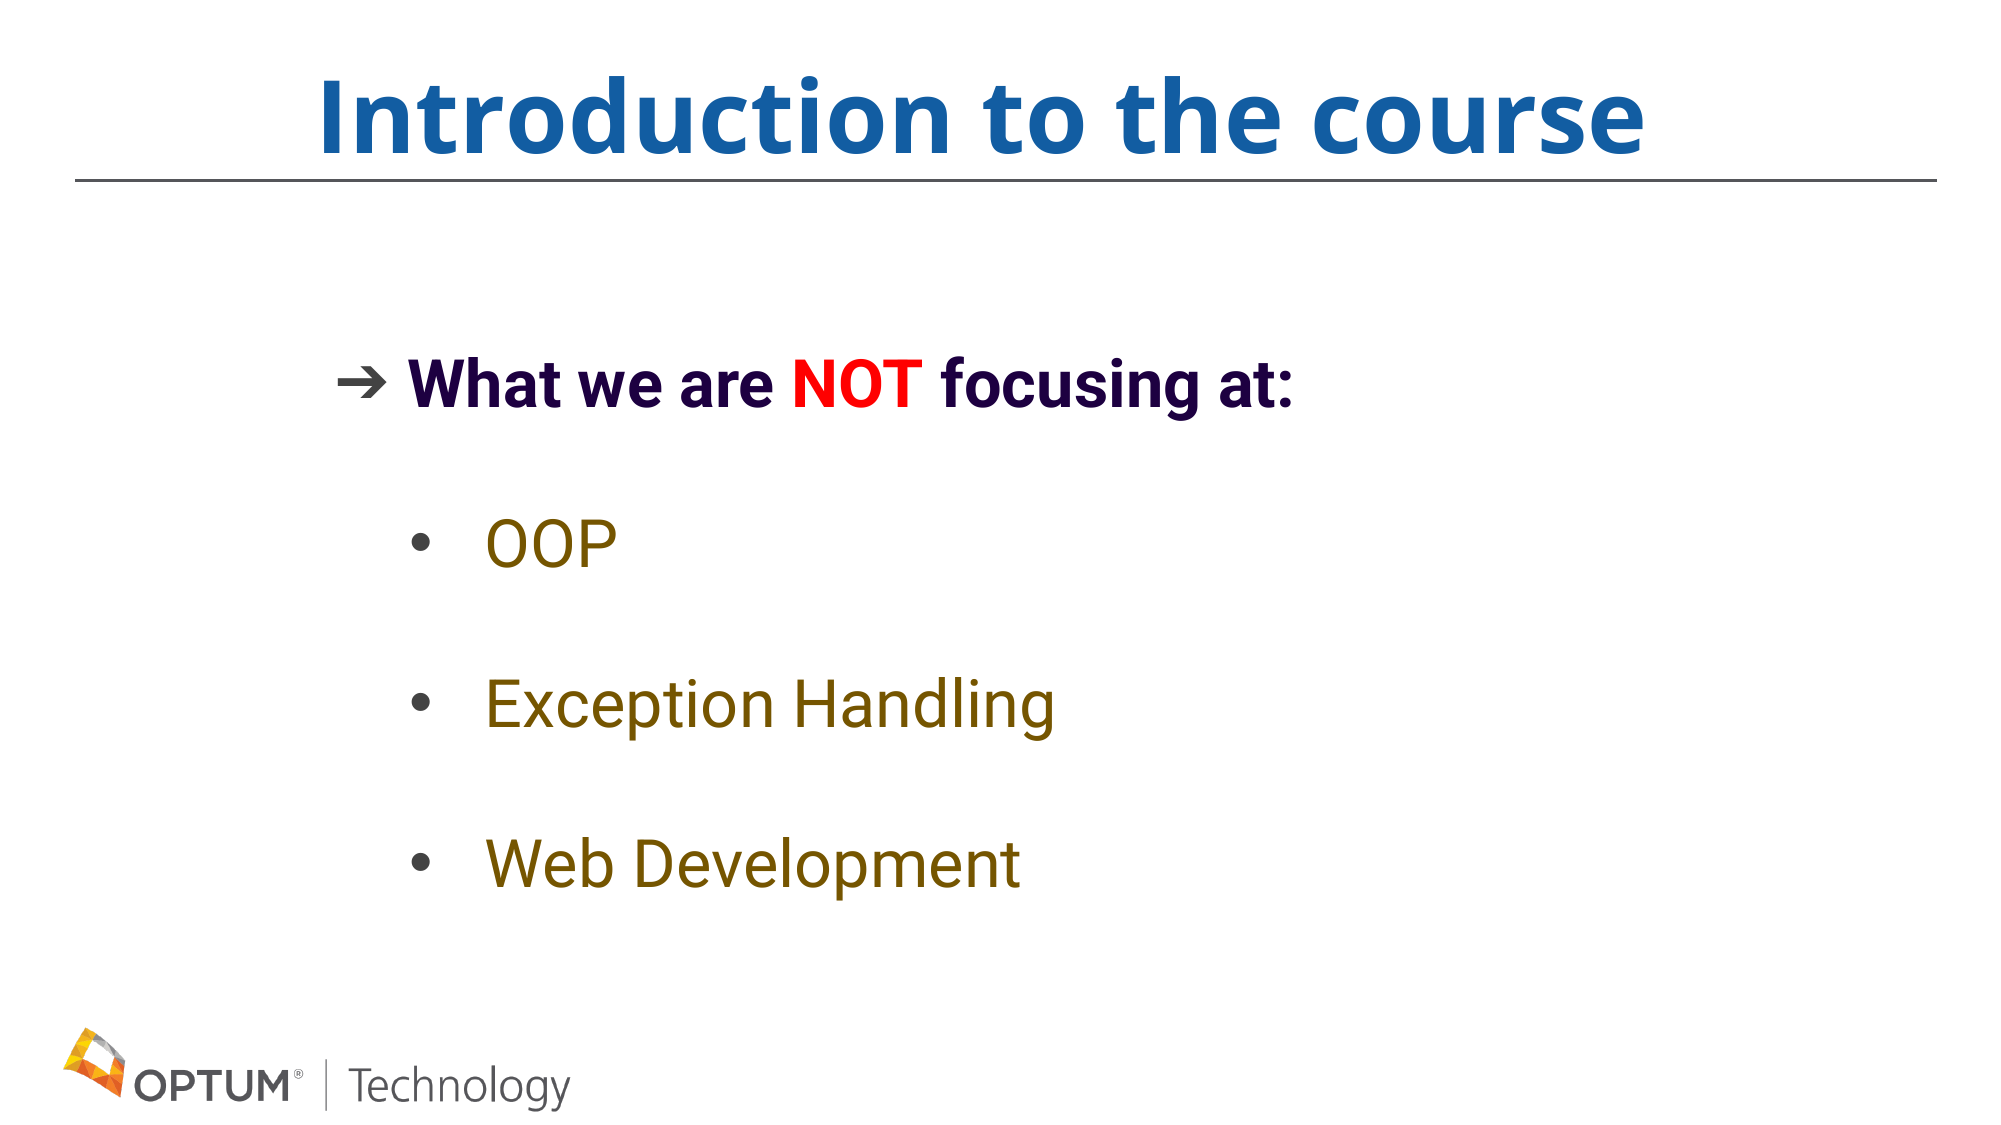

Introduction to the course
 What we are NOT focusing at:
OOP
Exception Handling
Web Development